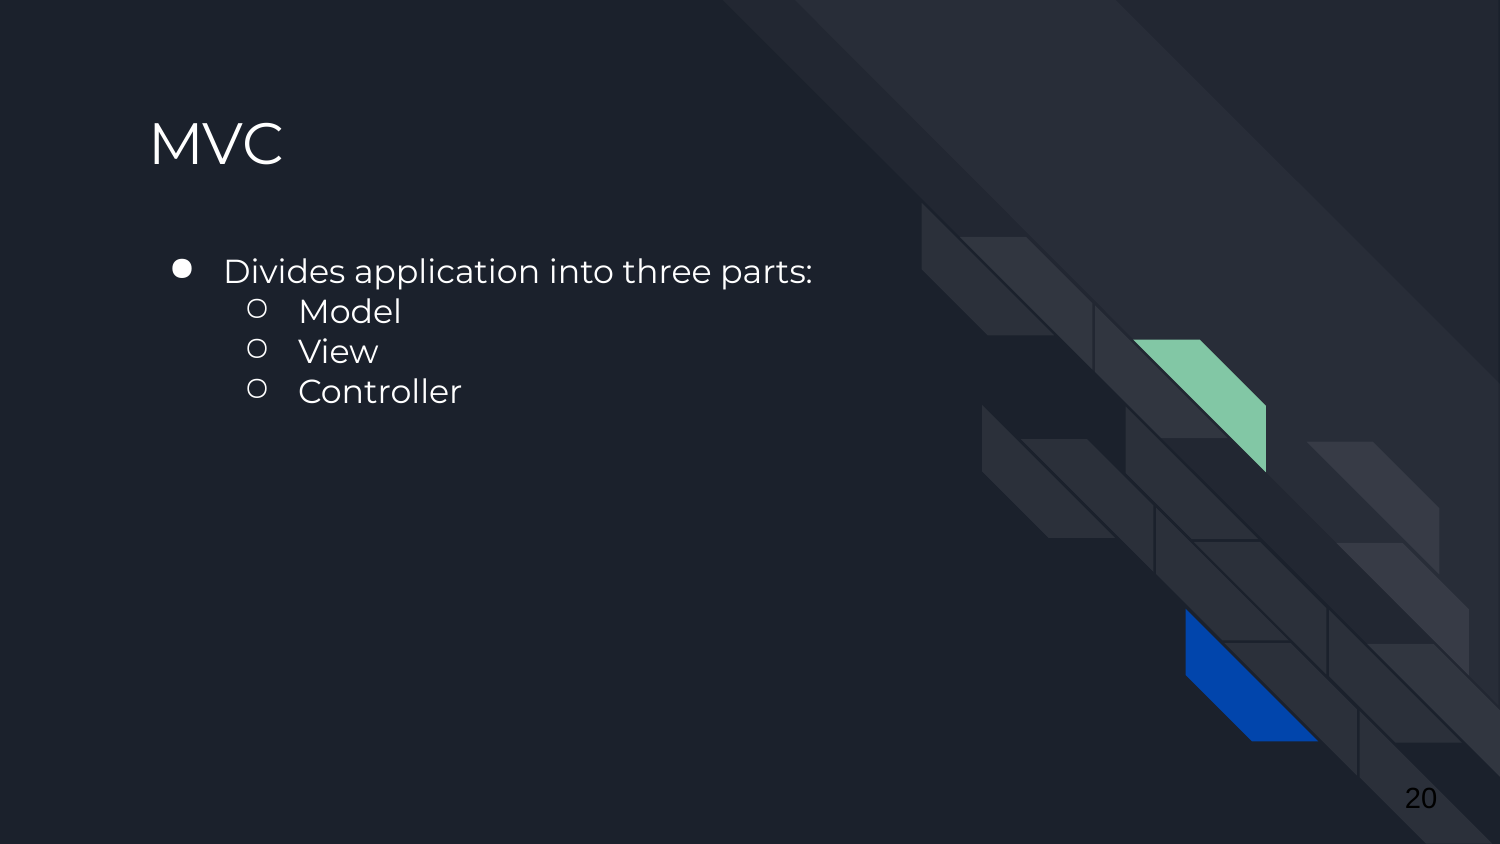

# MVC
Divides application into three parts:
Model
View
Controller
20